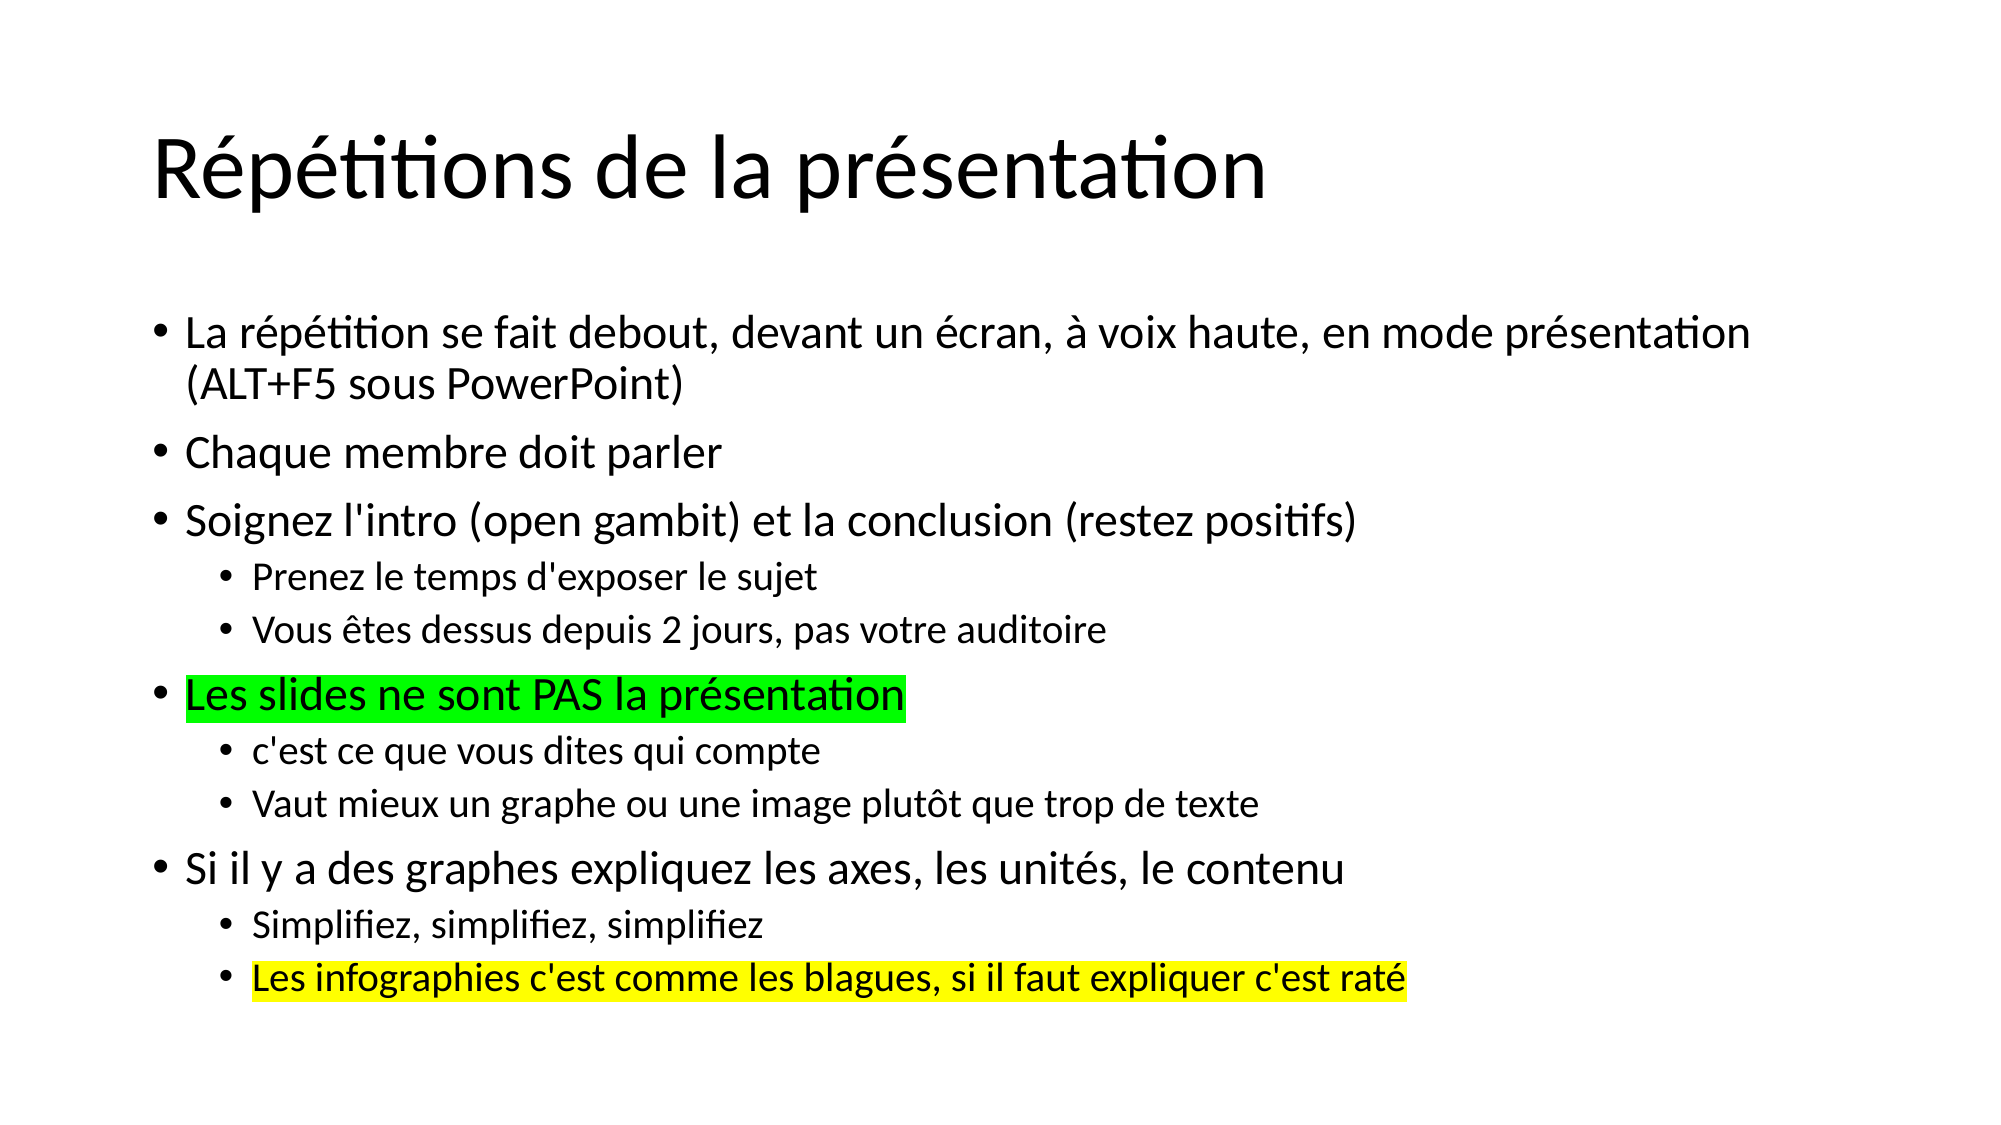

# Répétitions de la présentation
La répétition se fait debout, devant un écran, à voix haute, en mode présentation (ALT+F5 sous PowerPoint)
Chaque membre doit parler
Soignez l'intro (open gambit) et la conclusion (restez positifs)
Prenez le temps d'exposer le sujet
Vous êtes dessus depuis 2 jours, pas votre auditoire
Les slides ne sont PAS la présentation
c'est ce que vous dites qui compte
Vaut mieux un graphe ou une image plutôt que trop de texte
Si il y a des graphes expliquez les axes, les unités, le contenu
Simplifiez, simplifiez, simplifiez
Les infographies c'est comme les blagues, si il faut expliquer c'est raté